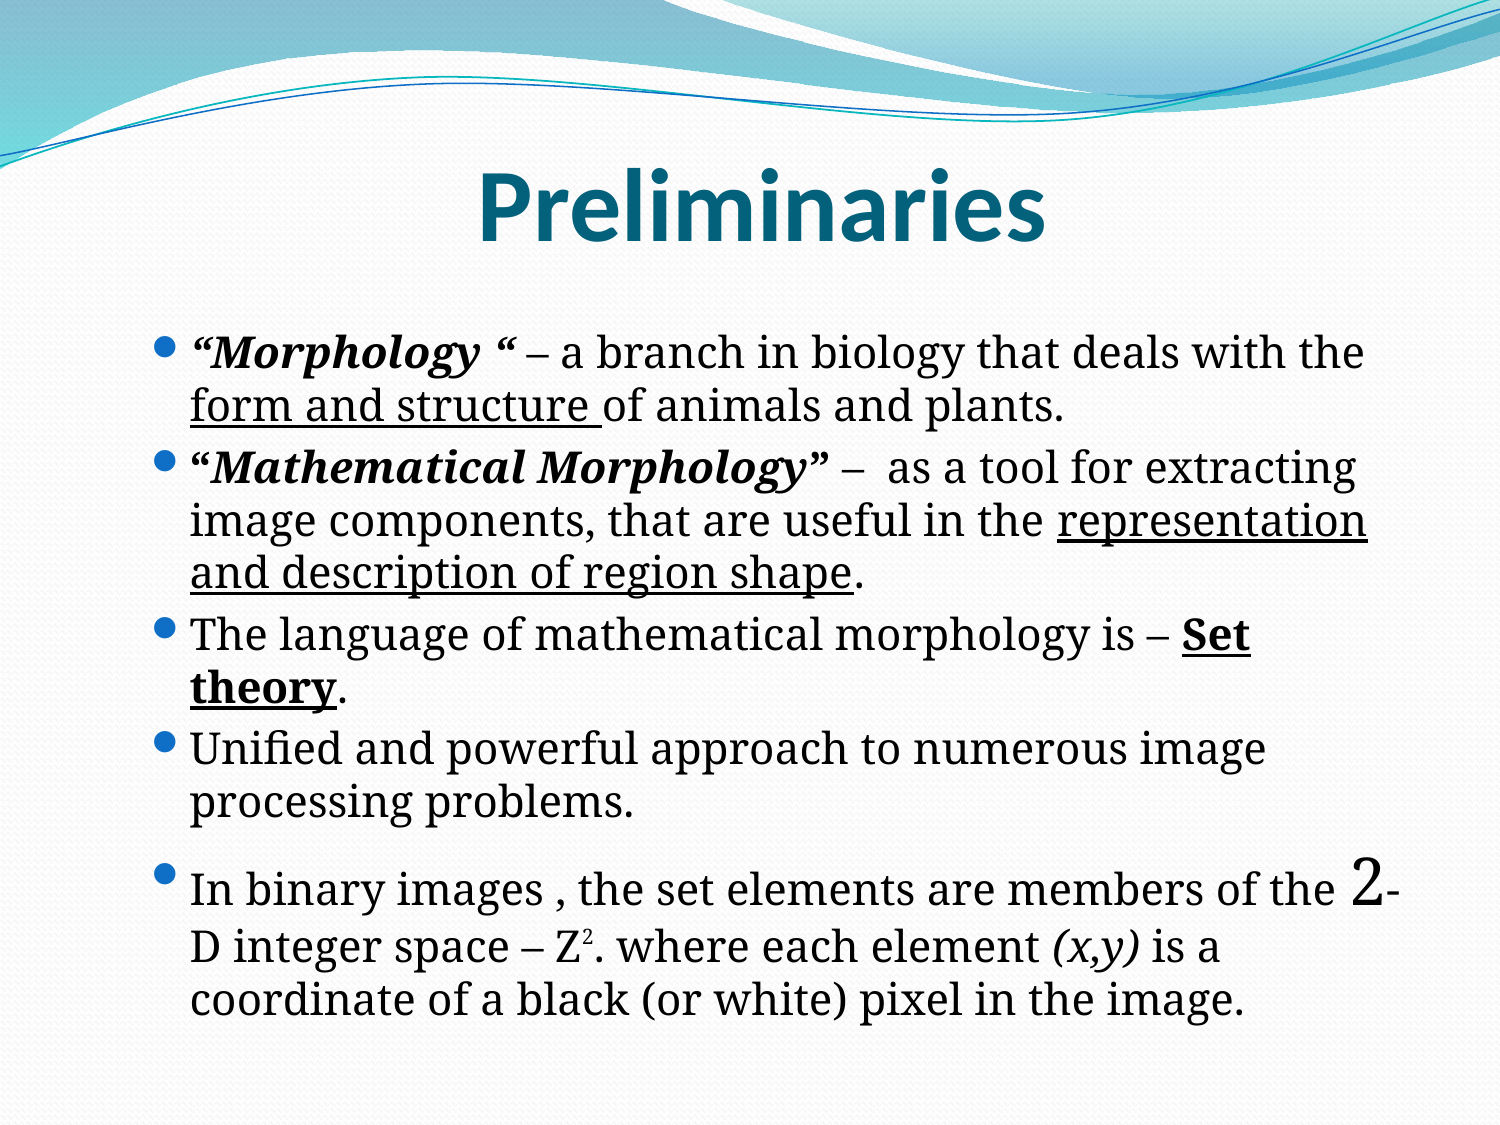

# Preliminaries
“Morphology “ – a branch in biology that deals with the form and structure of animals and plants.
“Mathematical Morphology” –  as a tool for extracting image components, that are useful in the representation and description of region shape.
The language of mathematical morphology is – Set theory.
Unified and powerful approach to numerous image processing problems.
In binary images , the set elements are members of the 2-D integer space – Z2. where each element (x,y) is a coordinate of a black (or white) pixel in the image.